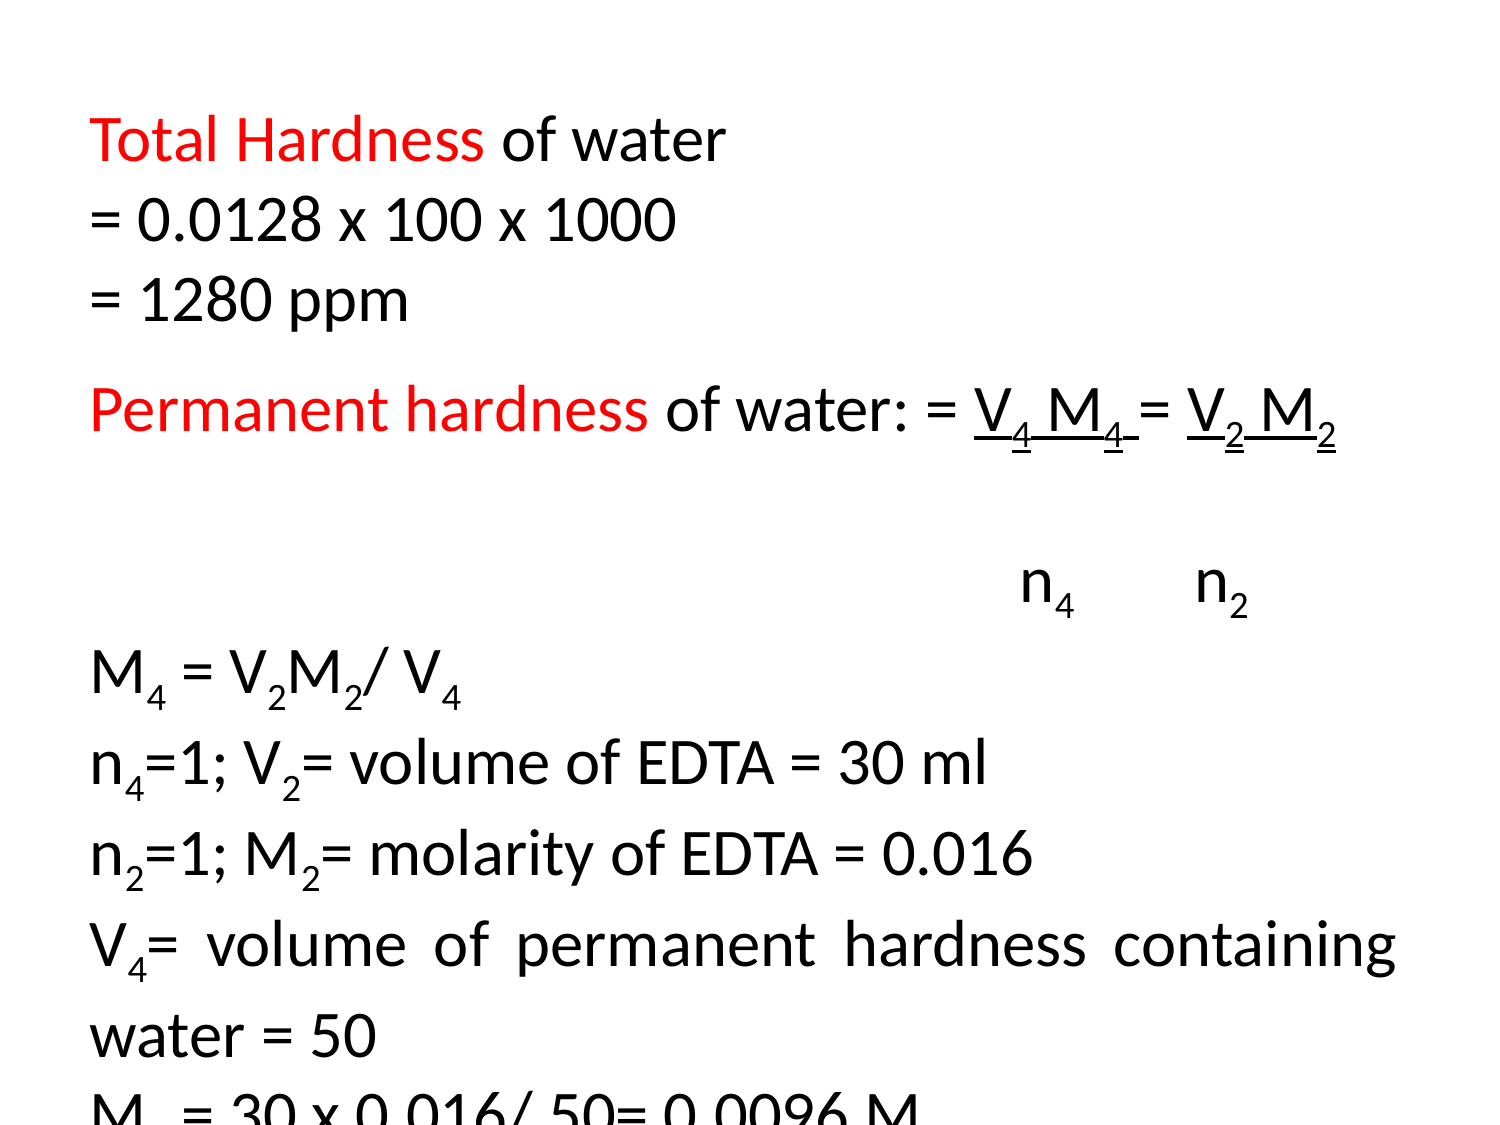

Total Hardness of water
= 0.0128 x 100 x 1000
= 1280 ppm

Permanent hardness of water: = V4 M4 = V2 M2
                                                              n4        n2
M4 = V2M2/ V4
n4=1; V2= volume of EDTA = 30 ml
n2=1; M2= molarity of EDTA = 0.016
V4= volume of permanent hardness containing water = 50
M4 = 30 x 0.016/ 50= 0.0096 M